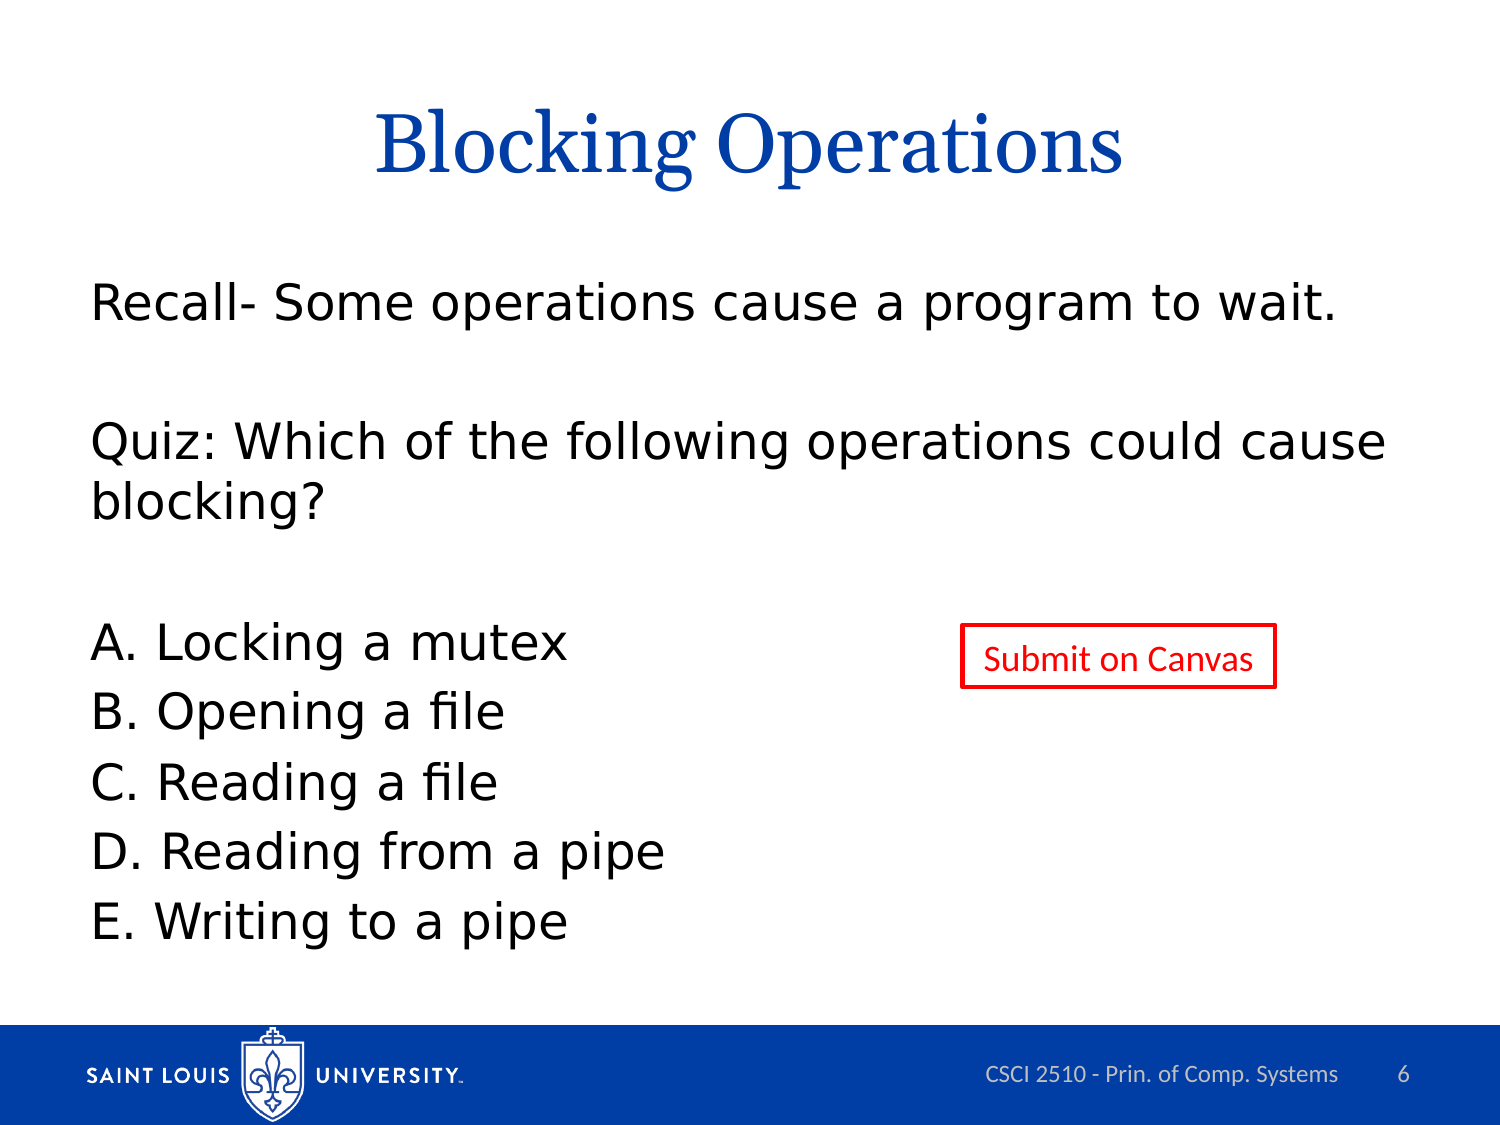

# Blocking Operations
Recall- Some operations cause a program to wait.

Quiz: Which of the following operations could cause blocking?

A. Locking a mutex
B. Opening a file
C. Reading a file
D. Reading from a pipe
E. Writing to a pipe
Submit on Canvas
CSCI 2510 - Prin. of Comp. Systems
6